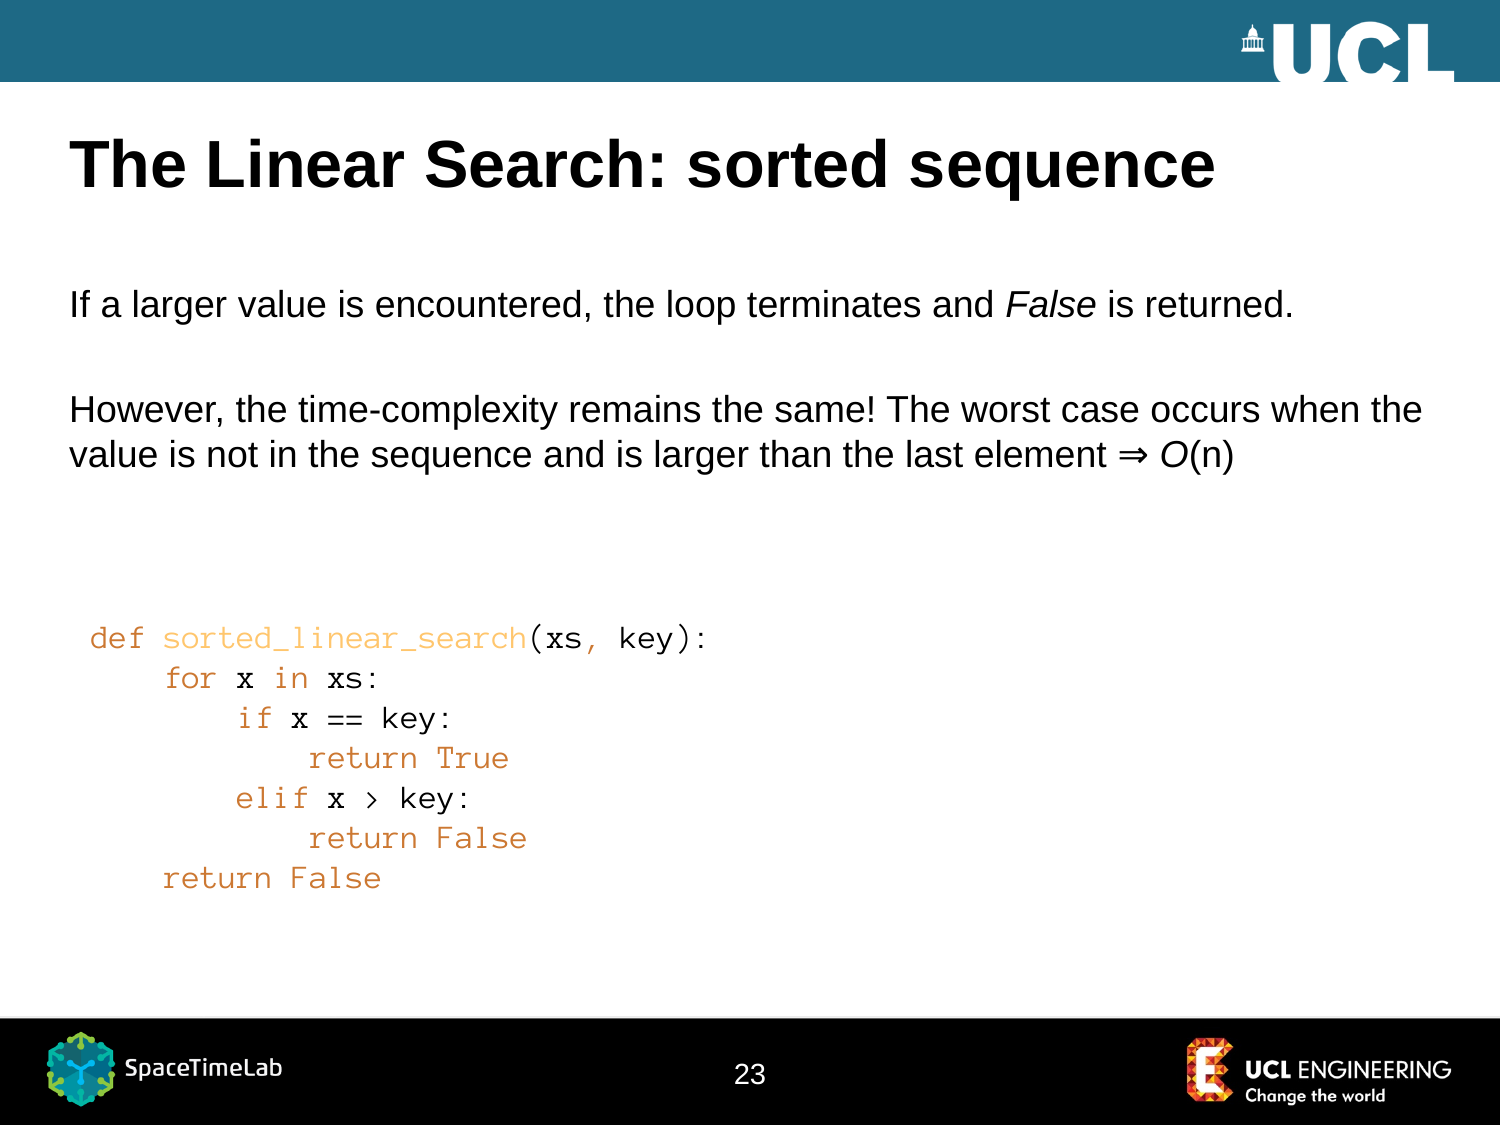

# The Linear Search: sorted sequence

If a larger value is encountered, the loop terminates and False is returned.

However, the time-complexity remains the same! The worst case occurs when the value is not in the sequence and is larger than the last element ⇒ O(n)

def sorted_linear_search(xs, key):
    for x in xs:
        if x == key:
            return True
        elif x > key:
            return False
    return False
24